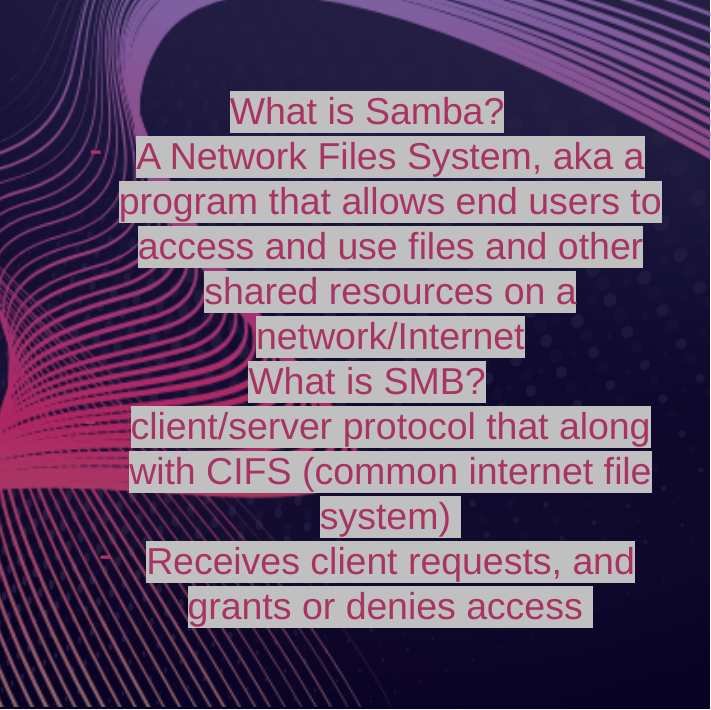

What is Samba?
A Network Files System, aka a program that allows end users to access and use files and other shared resources on a network/Internet
What is SMB?
client/server protocol that along with CIFS (common internet file system)
Receives client requests, and grants or denies access